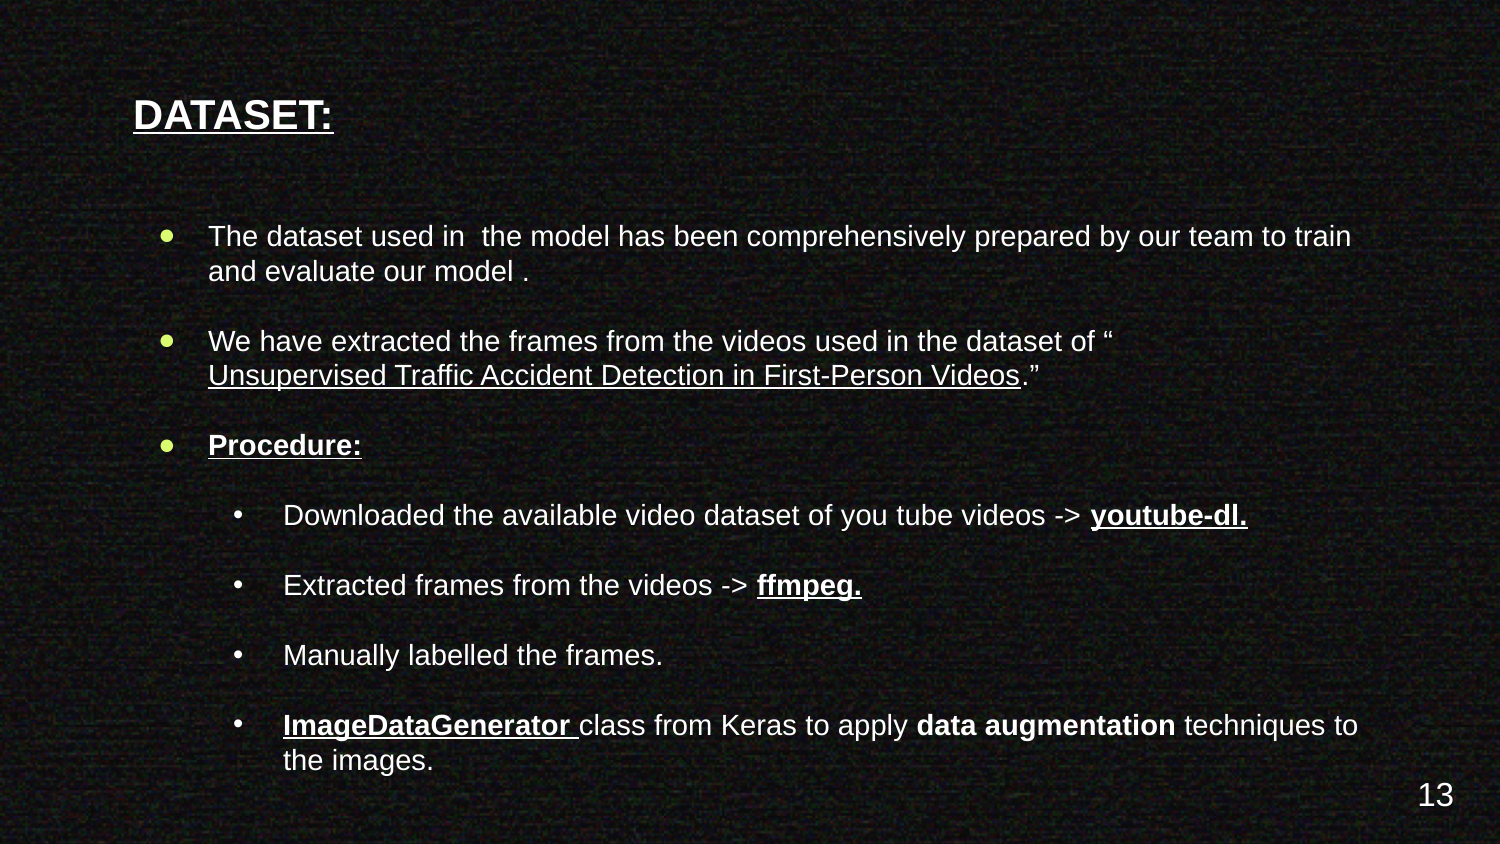

# DATASET:

The dataset used in  the model has been comprehensively prepared by our team to train and evaluate our model .

We have extracted the frames from the videos used in the dataset of “ Unsupervised Traffic Accident Detection in First-Person Videos.”

Procedure:

Downloaded the available video dataset of you tube videos -> youtube-dl.

Extracted frames from the videos -> ffmpeg.

Manually labelled the frames.

ImageDataGenerator class from Keras to apply data augmentation techniques to the images.

13